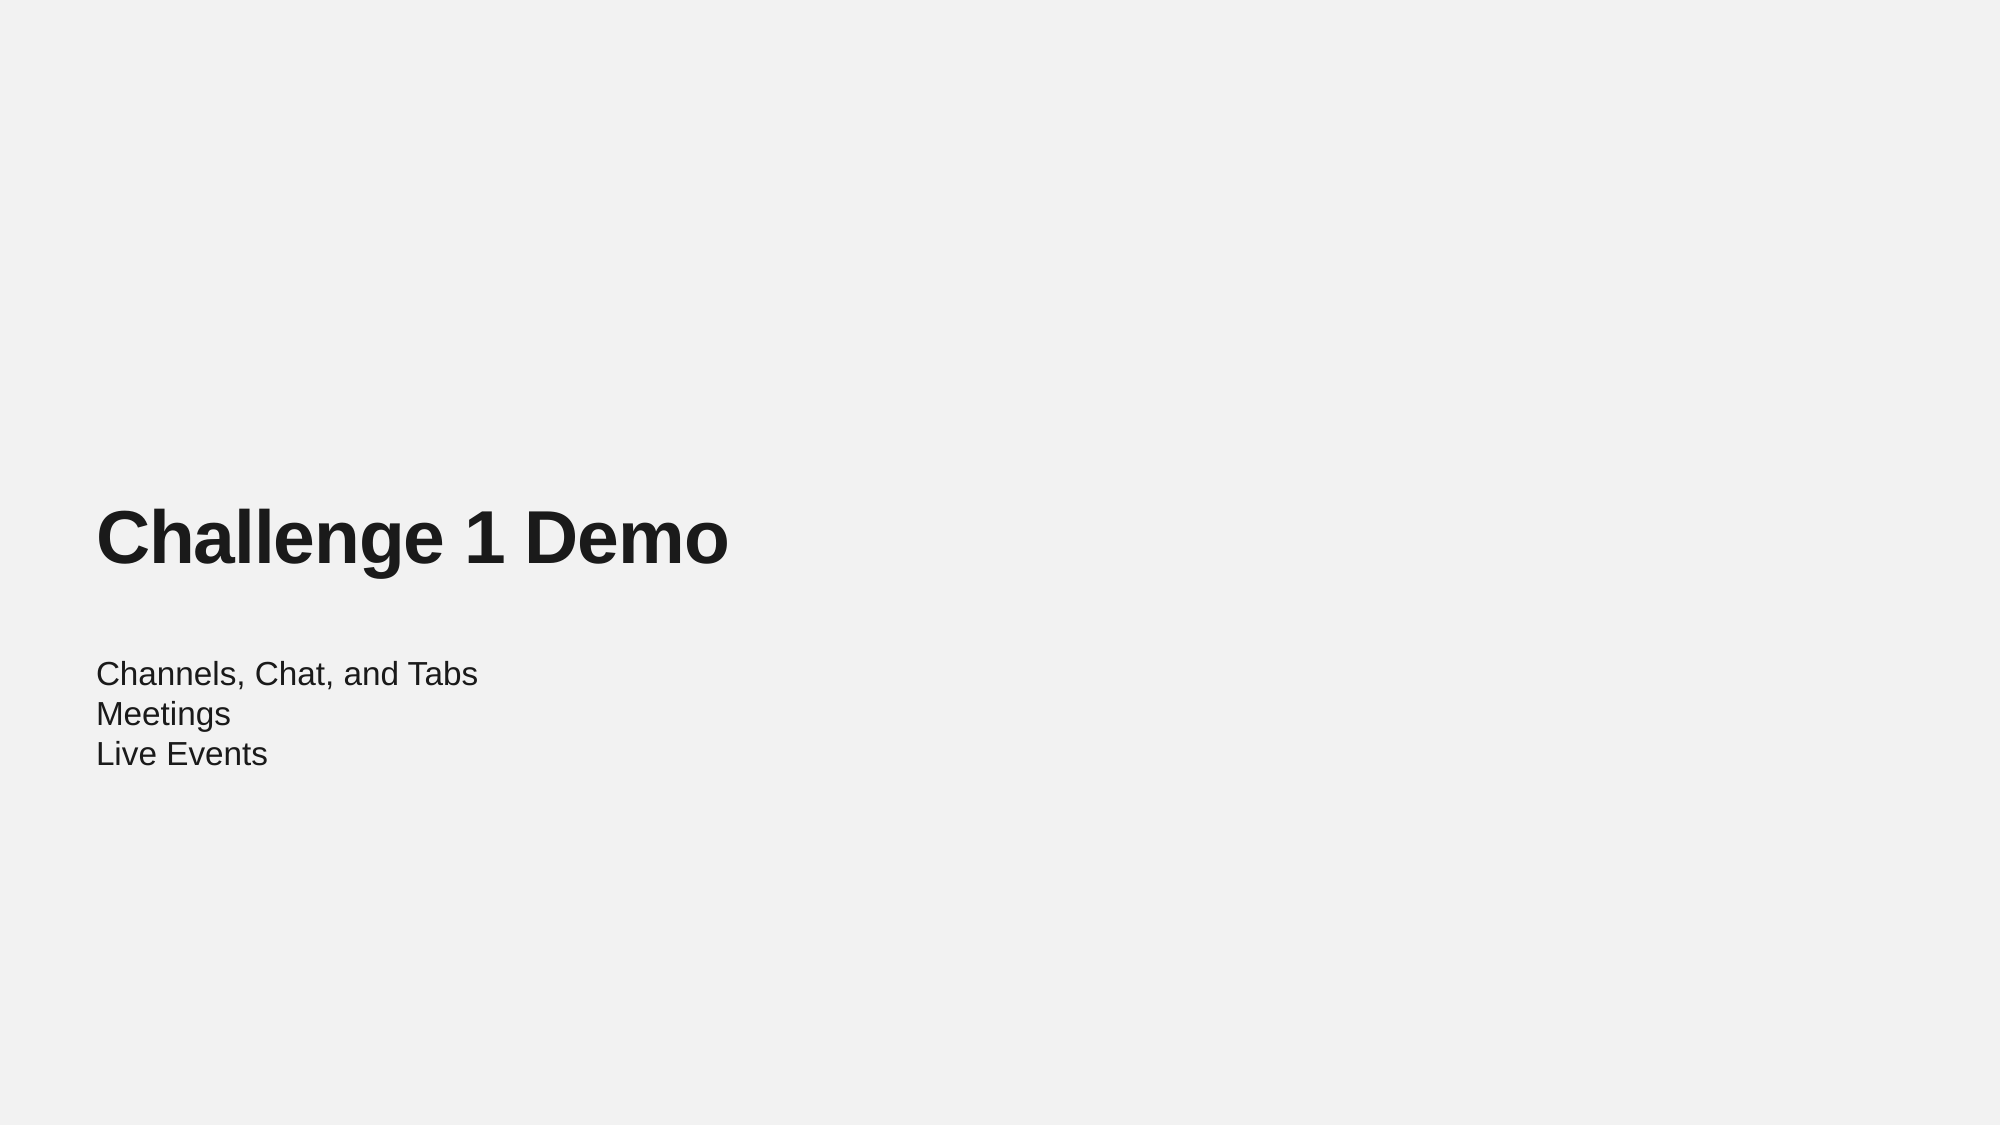

# Challenge 1 Demo
Channels, Chat, and Tabs
Meetings
Live Events